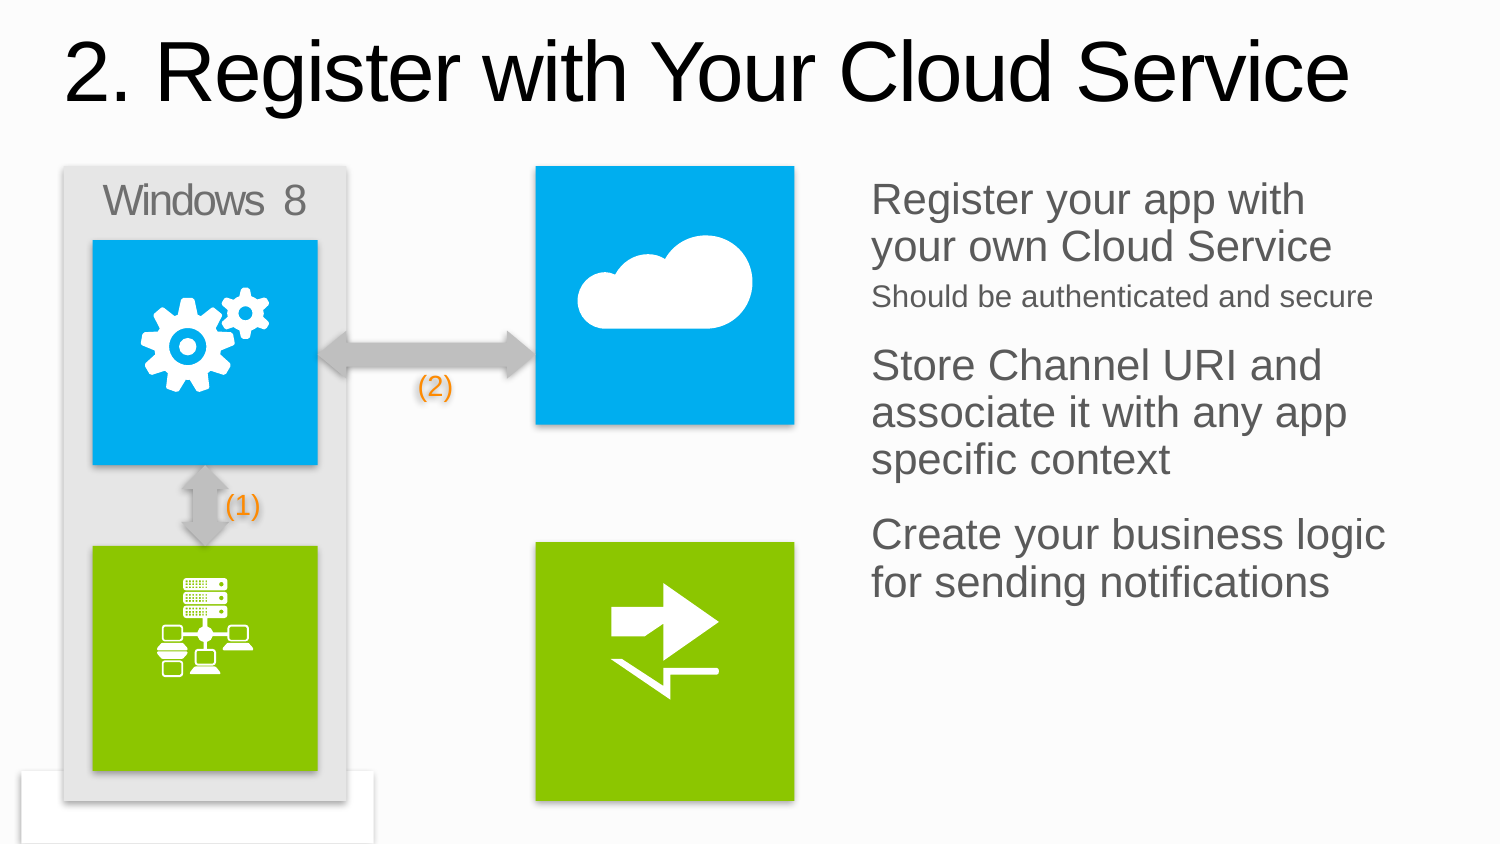

# 2. Register with Your Cloud Service
Cloud Service
Windows  8
Register your app with
your own Cloud Service
Should be authenticated and secure
Store Channel URI and associate it with any app specific context
Create your business logic for sending notifications

Metro Style App

(2)

(1)
Windows Push Notification Service
Notification
Client Platform